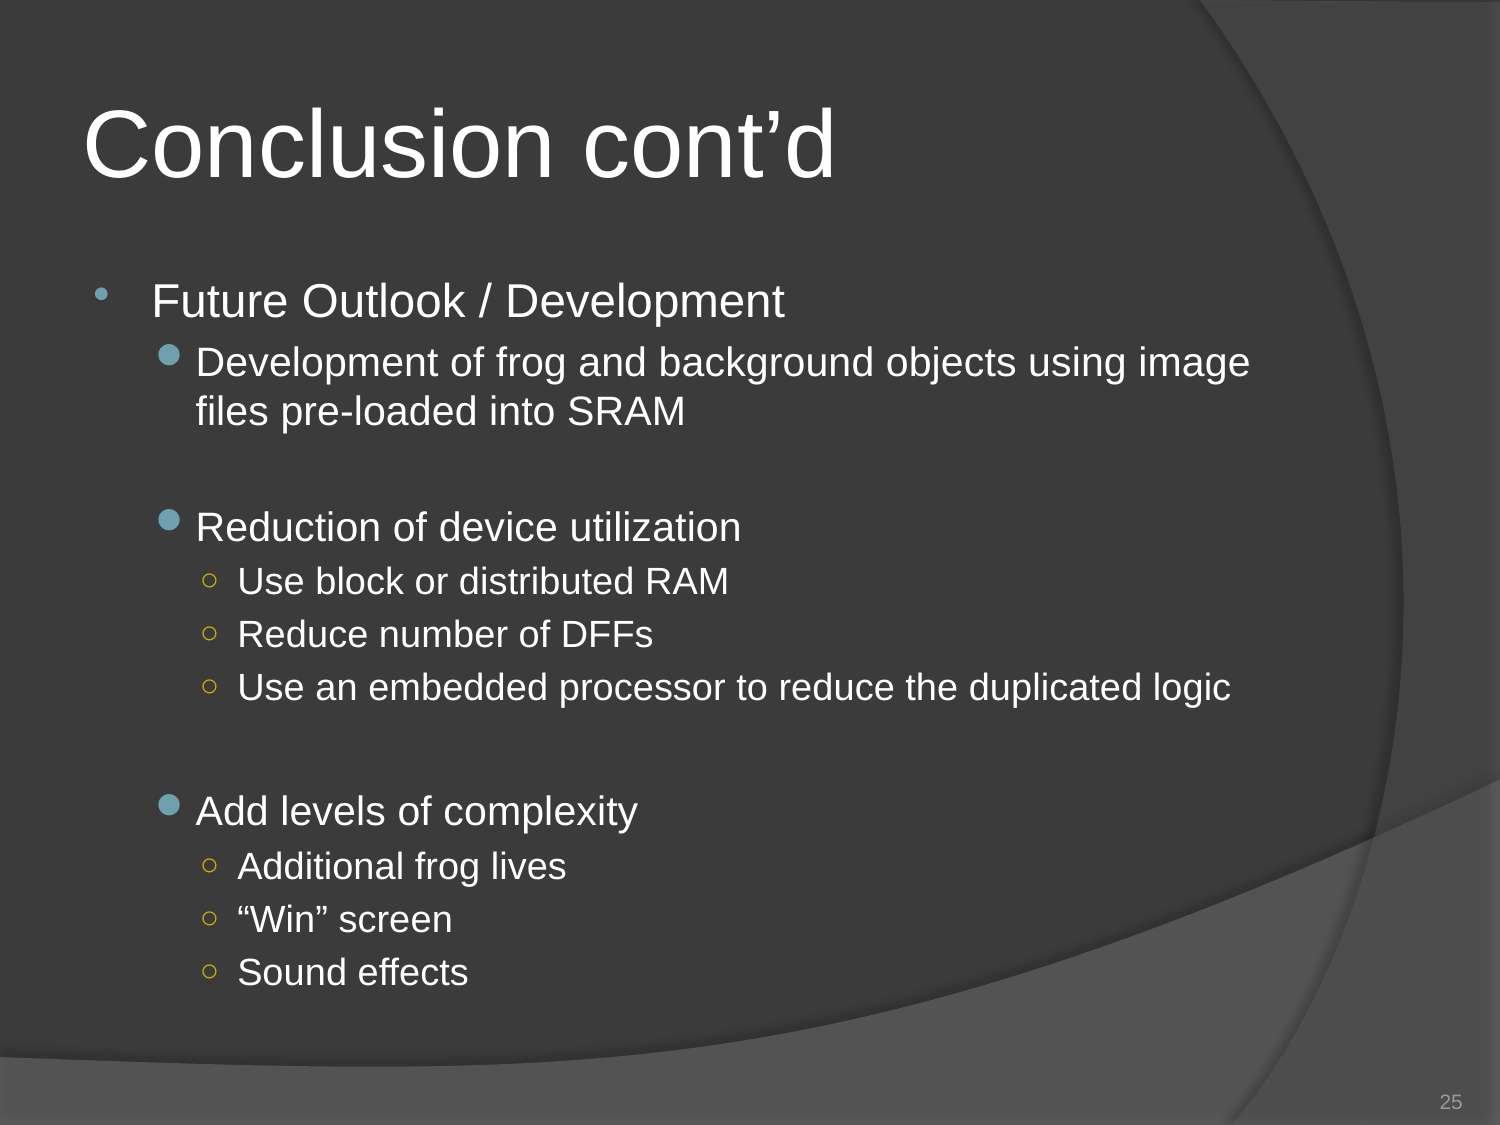

# Conclusion cont’d
Future Outlook / Development
Development of frog and background objects using image files pre-loaded into SRAM

Reduction of device utilization
Use block or distributed RAM
Reduce number of DFFs
Use an embedded processor to reduce the duplicated logic

Add levels of complexity
Additional frog lives
“Win” screen
Sound effects

25